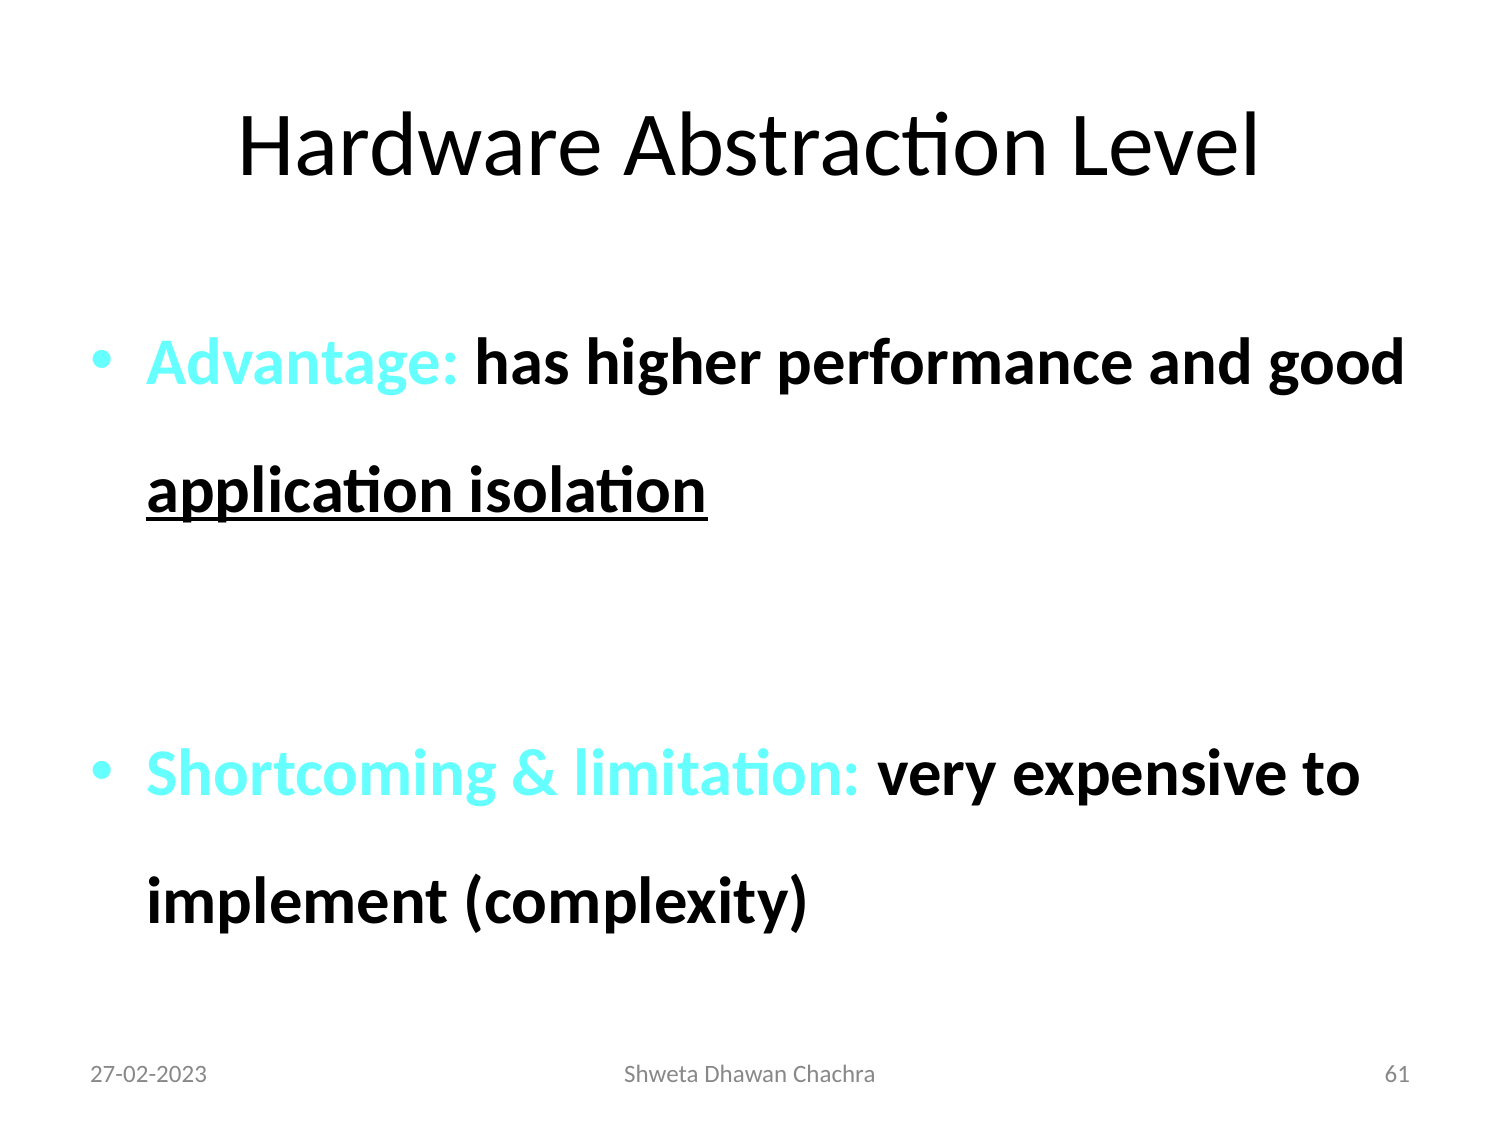

# Hardware Abstraction Level
Advantage: has higher performance and good application isolation

Shortcoming & limitation: very expensive to implement (complexity)

27-02-2023
Shweta Dhawan Chachra
61